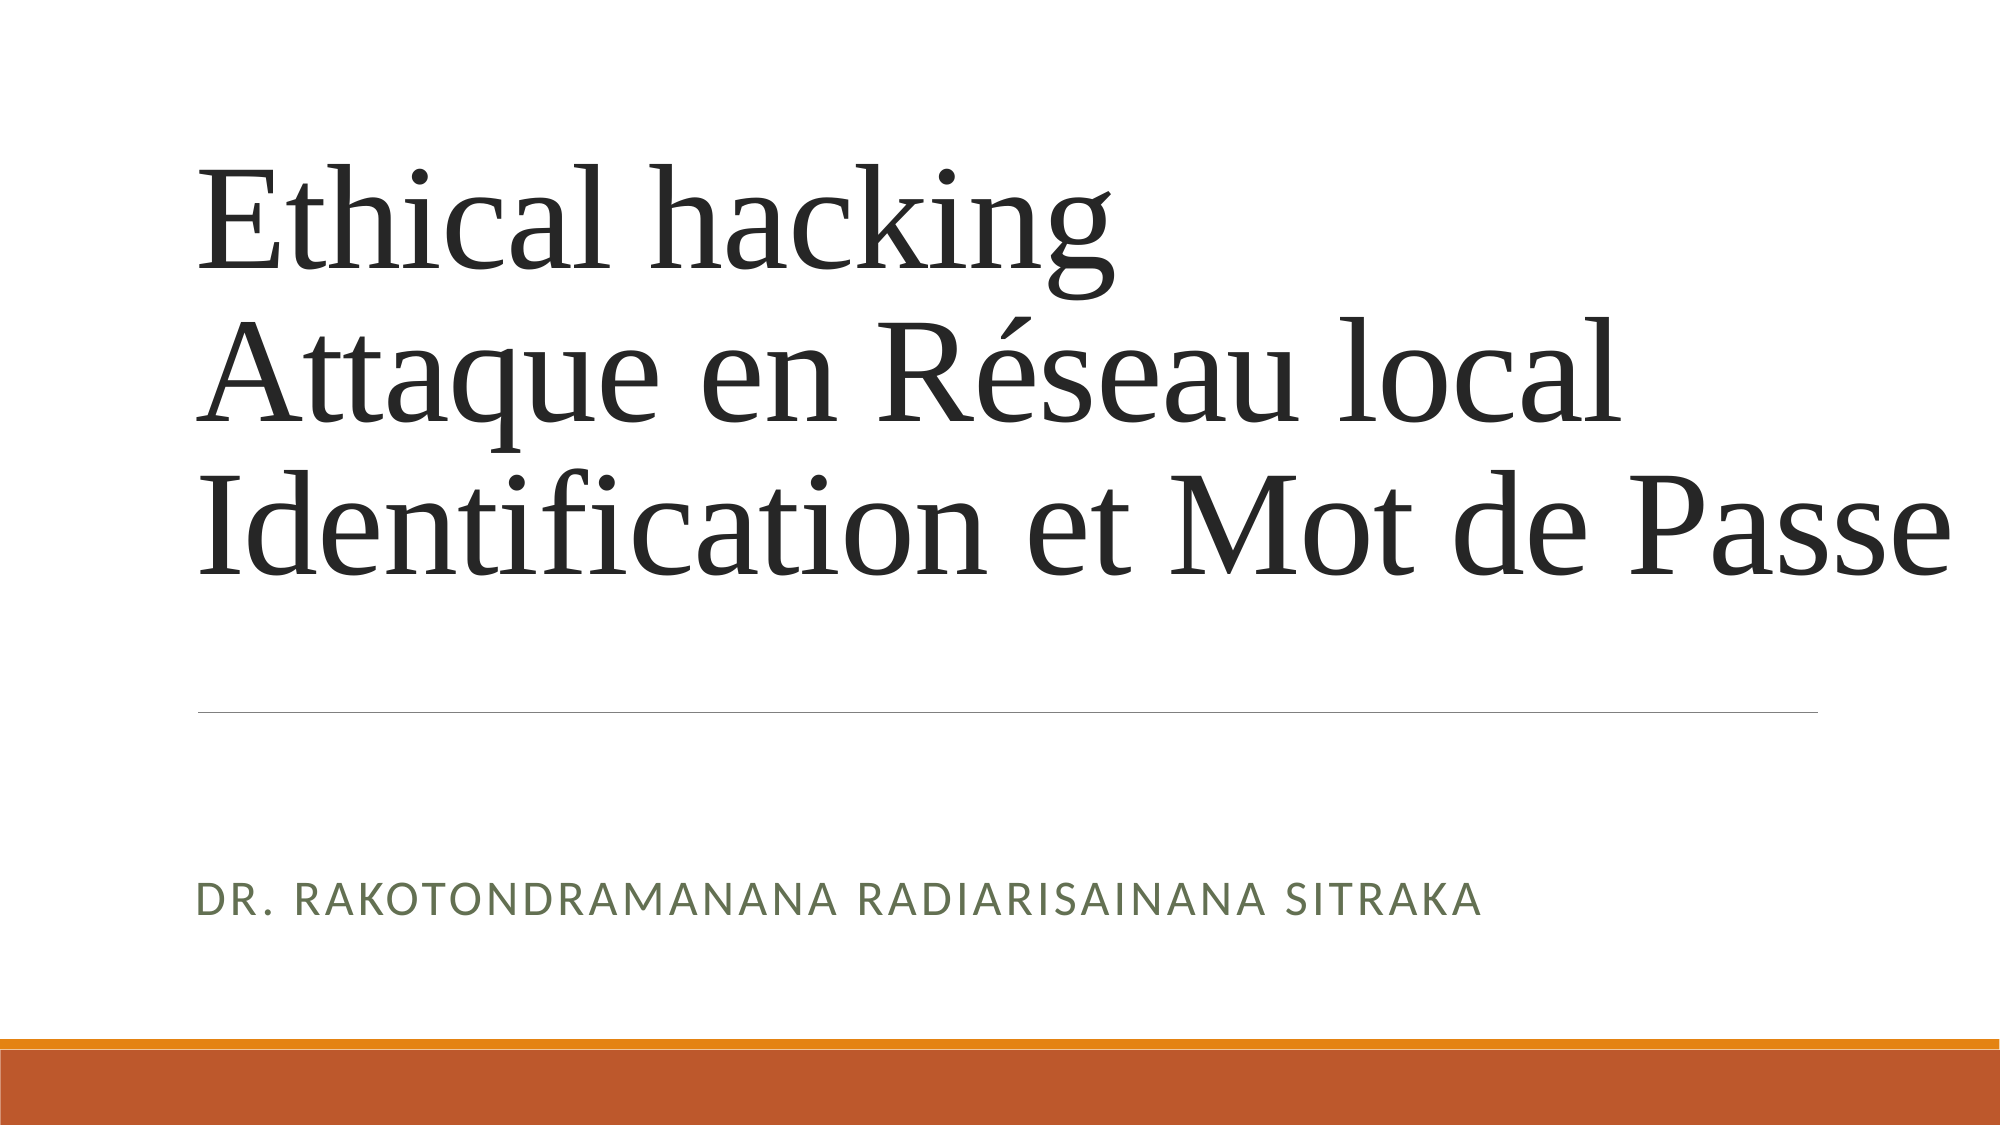

# Ethical hacking Attaque en Réseau local Identification et Mot de Passe

Dr. Rakotondramanana Radiarisainana Sitraka